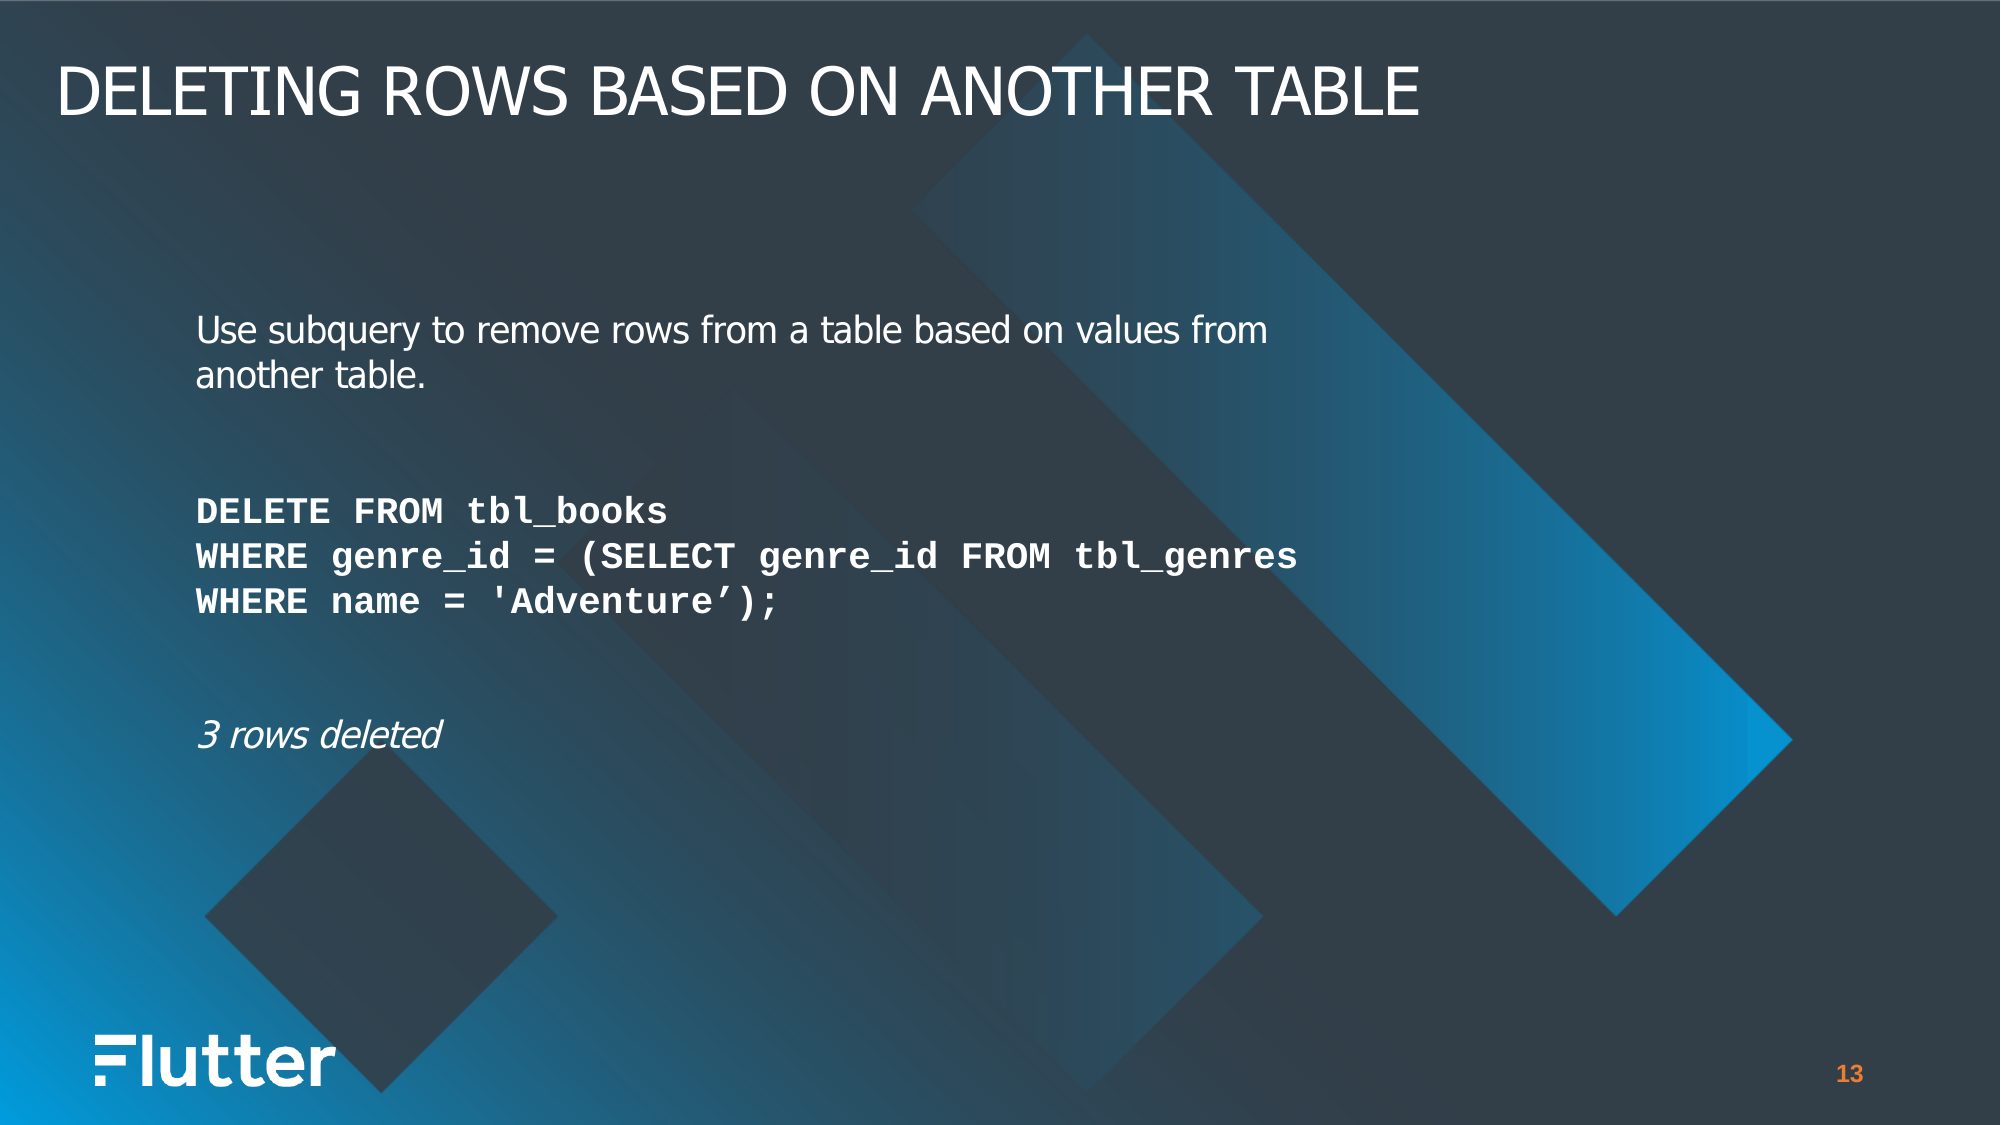

Deleting rows based on another table
Use subquery to remove rows from a table based on values from another table.

DELETE FROM tbl_books
WHERE genre_id = (SELECT genre_id FROM tbl_genres WHERE name = 'Adventure’);

3 rows deleted